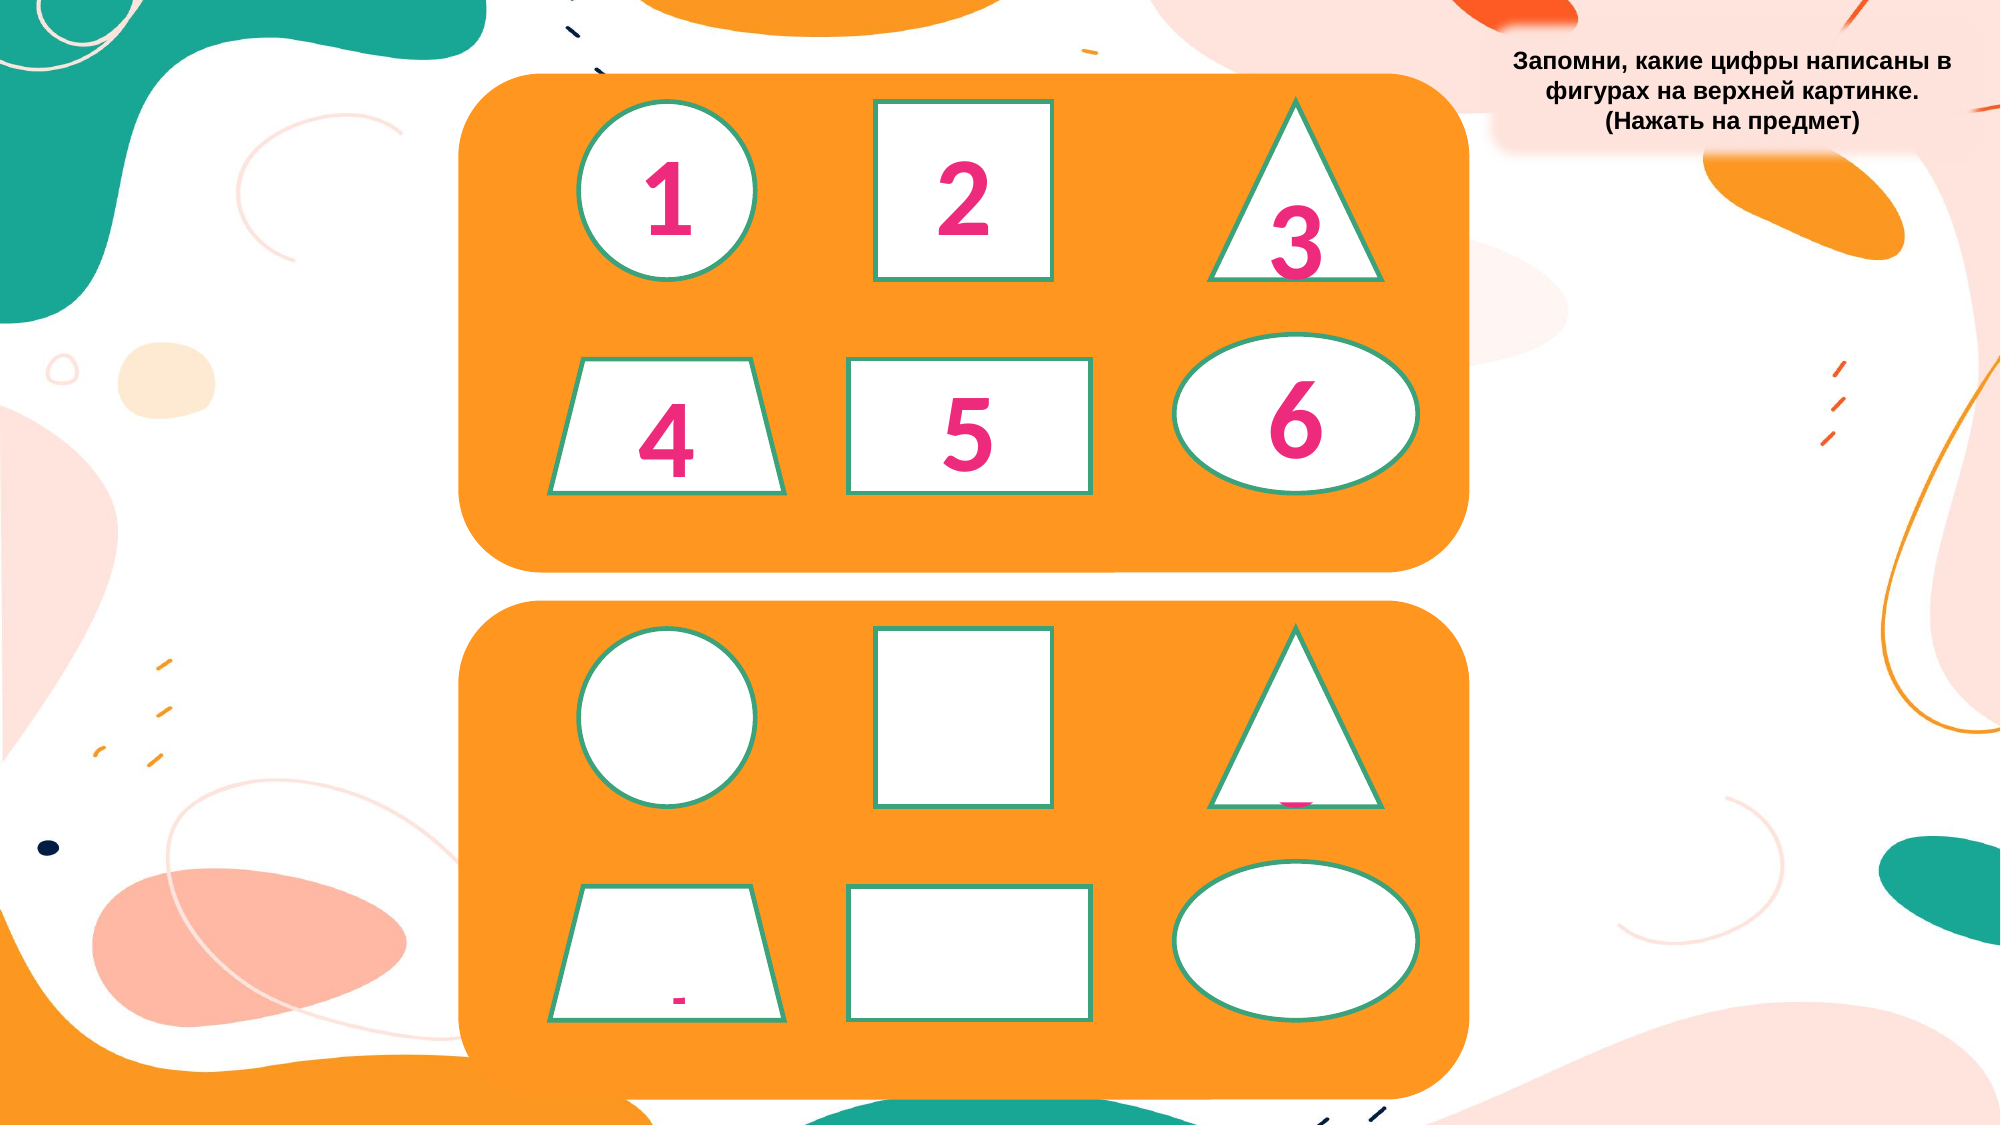

Запомни, какие цифры написаны в фигурах на верхней картинке. (Нажать на предмет)

1
2
3
6
5
4

1
2
3

6

5
4